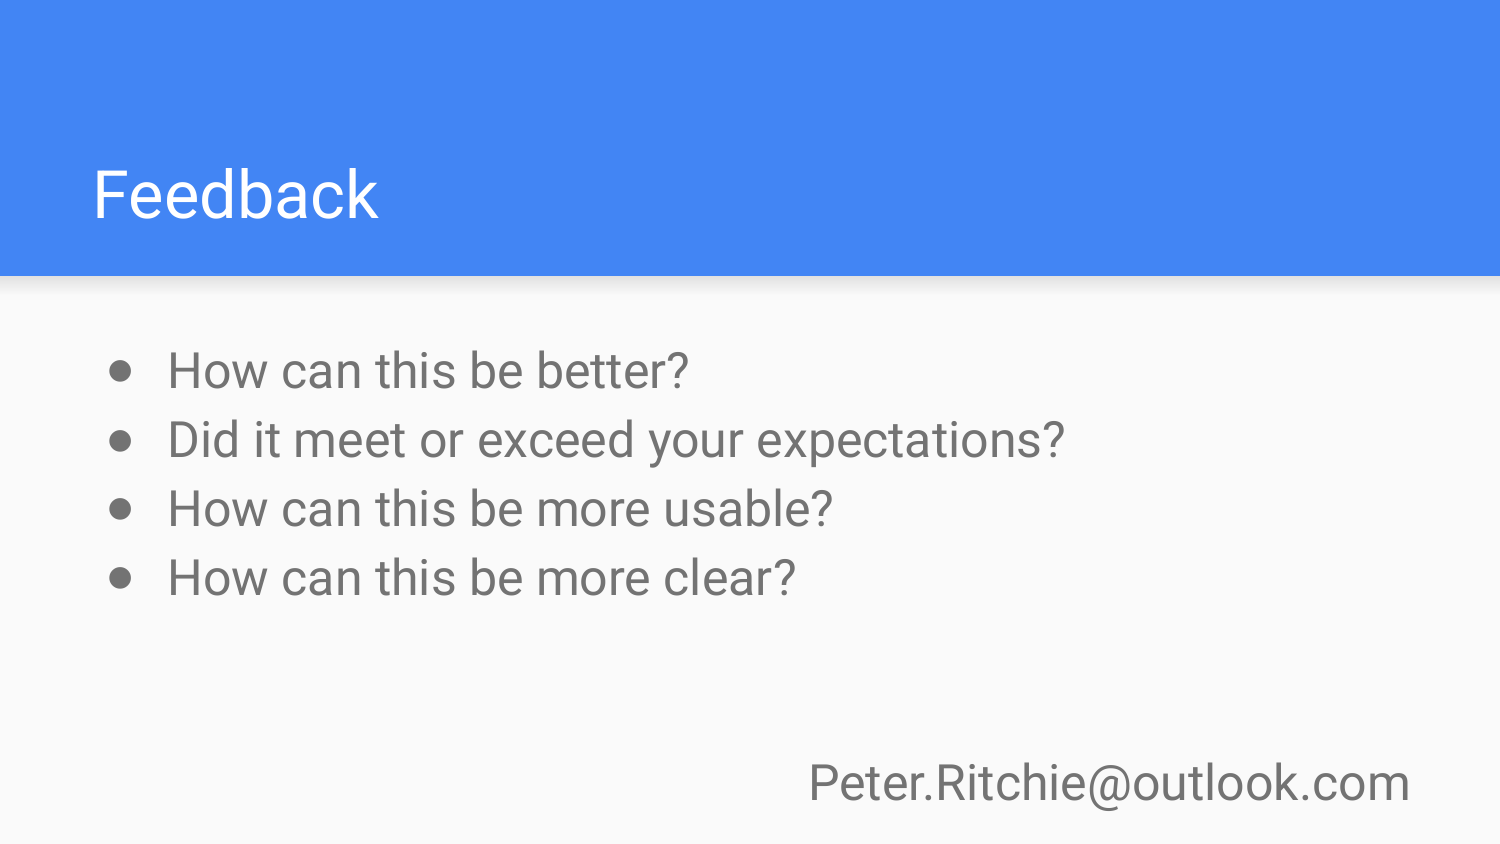

# Feedback
How can this be better?
Did it meet or exceed your expectations?
How can this be more usable?
How can this be more clear?

Peter.Ritchie@outlook.com